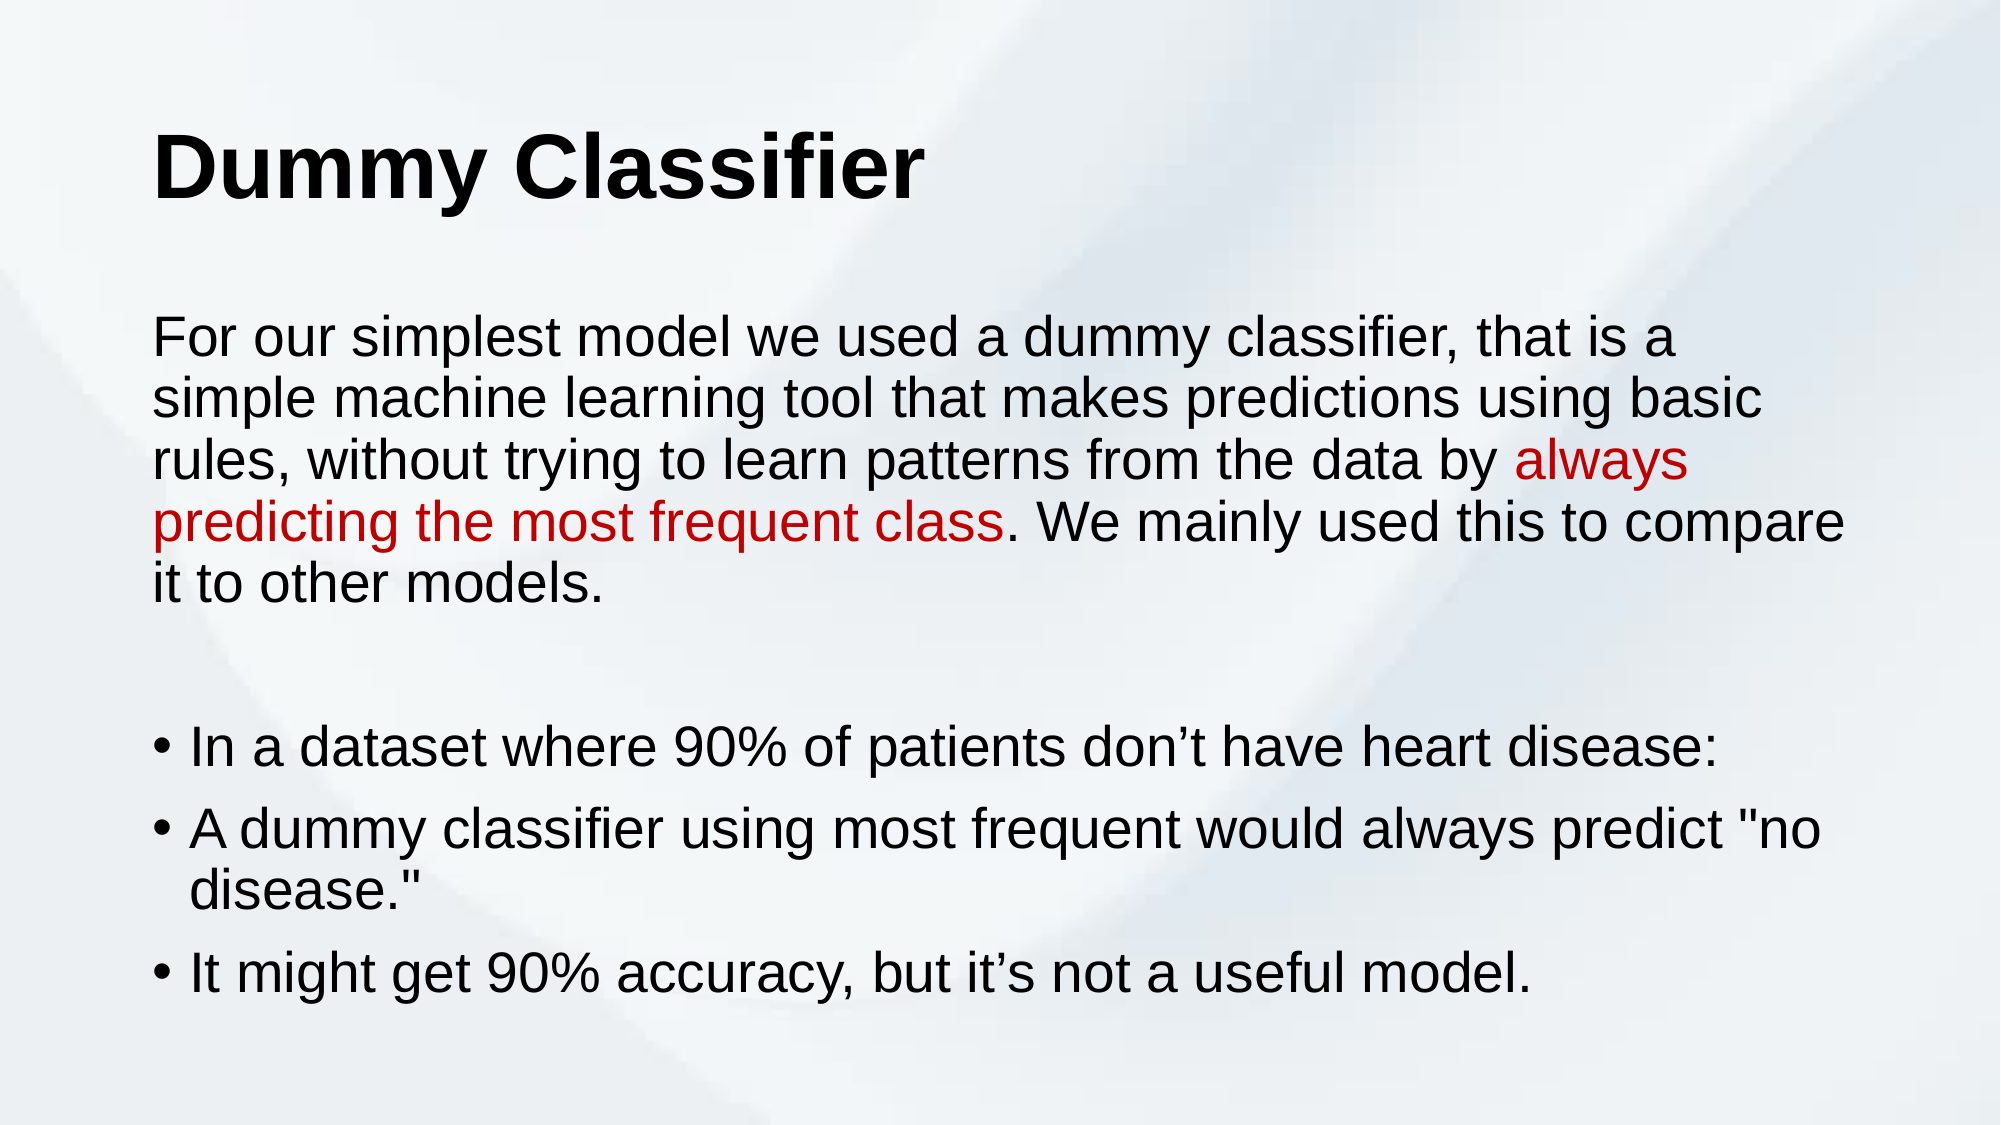

# Dummy Classifier
For our simplest model we used a dummy classifier, that is a simple machine learning tool that makes predictions using basic rules, without trying to learn patterns from the data by always predicting the most frequent class. We mainly used this to compare it to other models.

In a dataset where 90% of patients don’t have heart disease:
A dummy classifier using most frequent would always predict "no disease."
It might get 90% accuracy, but it’s not a useful model.